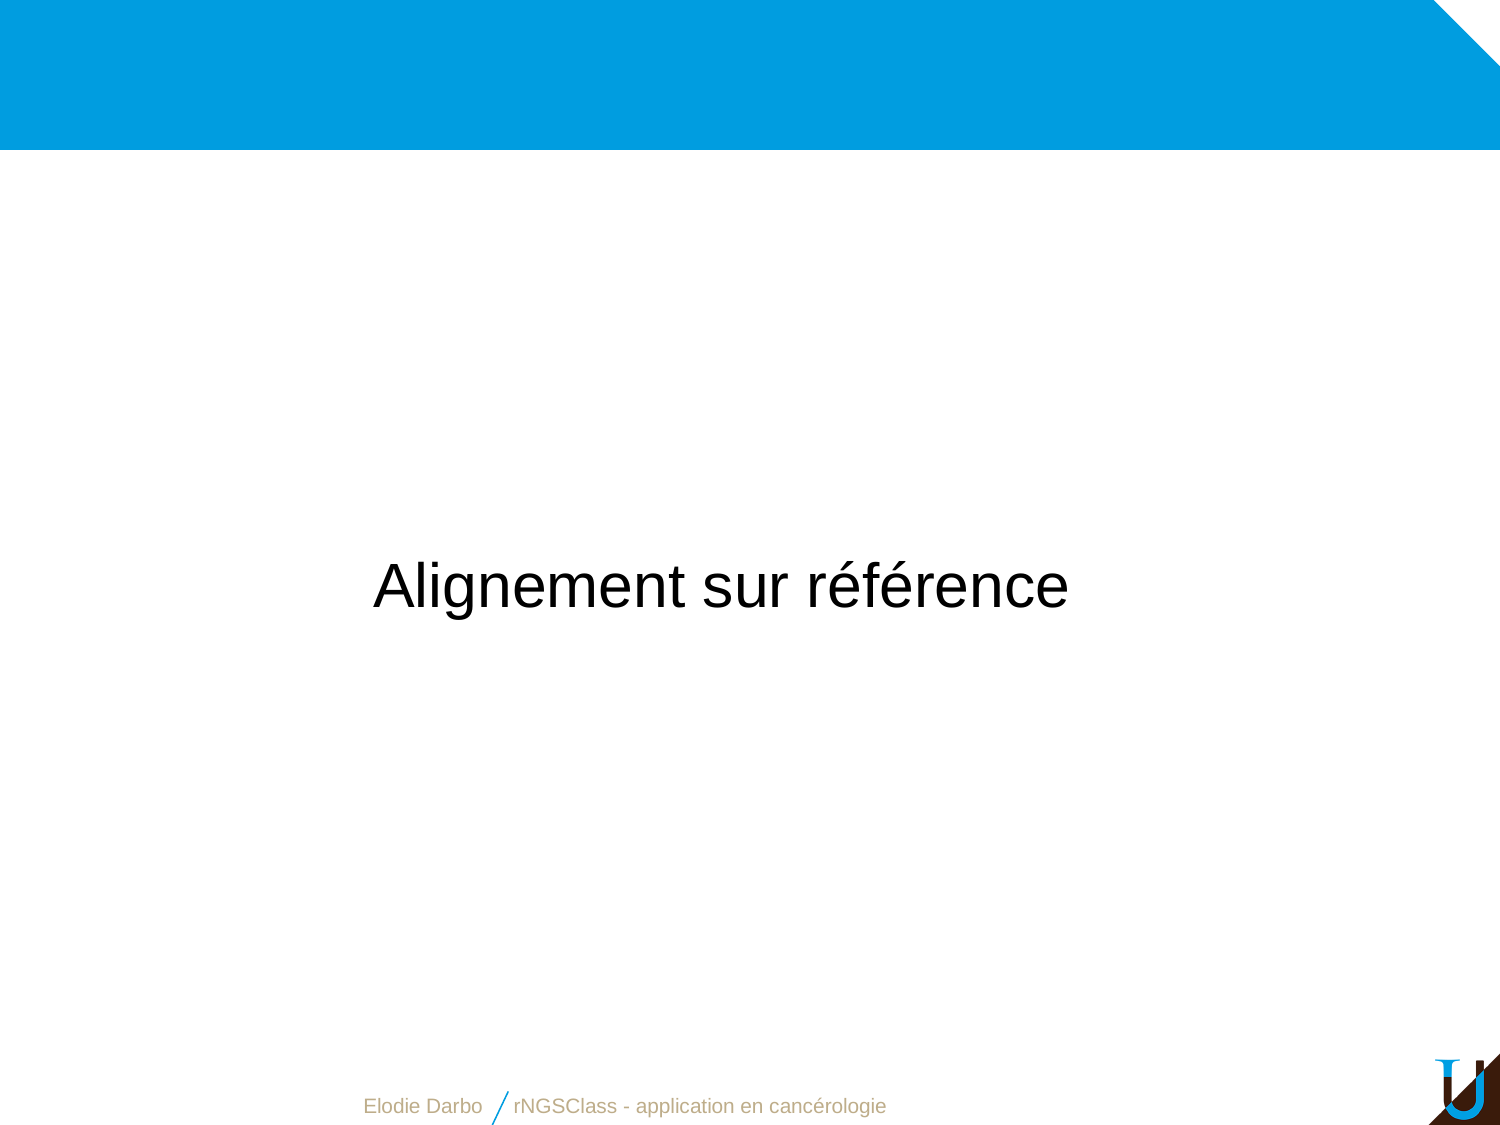

#
Alignement sur référence
Elodie Darbo
rNGSClass - application en cancérologie